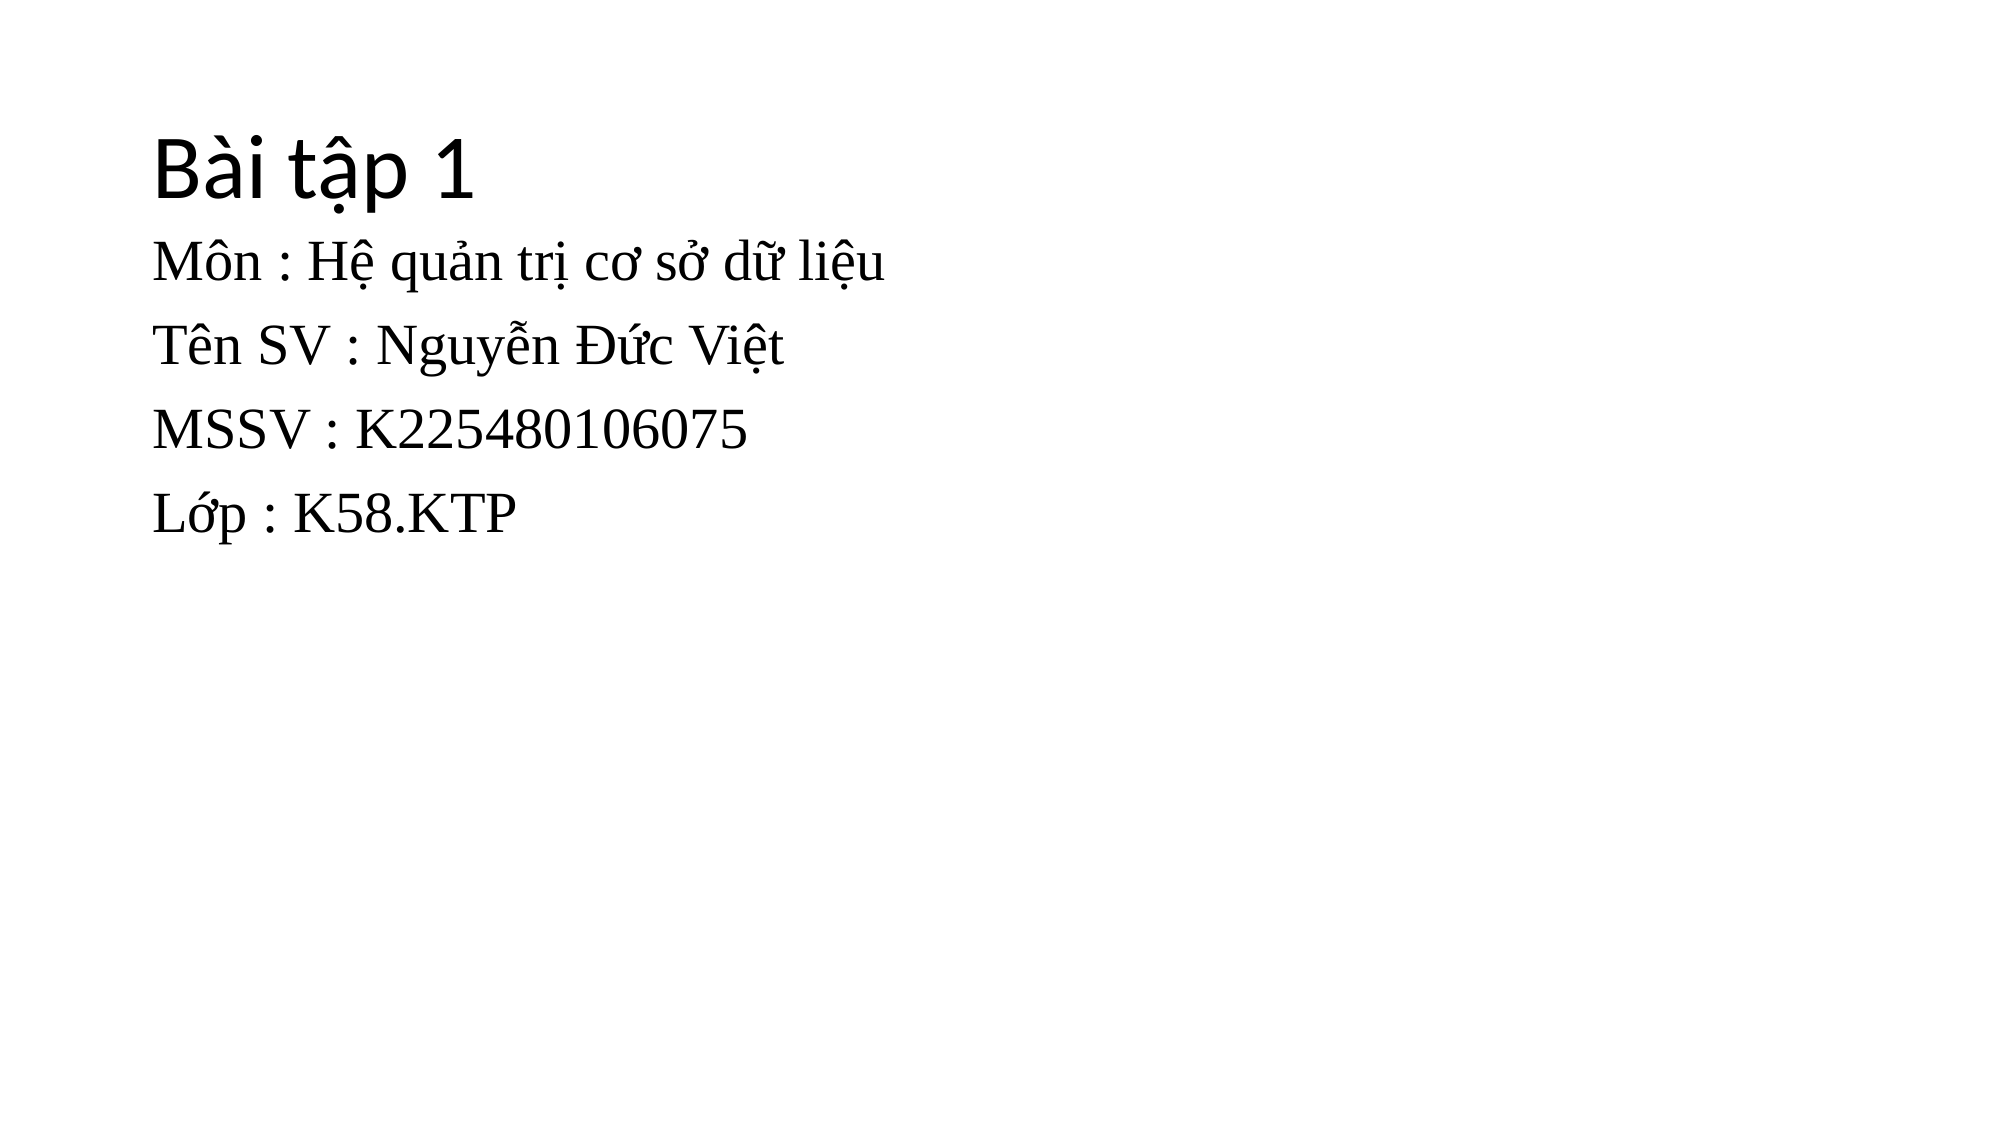

# Bài tập 1
Môn : Hệ quản trị cơ sở dữ liệu
Tên SV : Nguyễn Đức Việt
MSSV : K225480106075
Lớp : K58.KTP